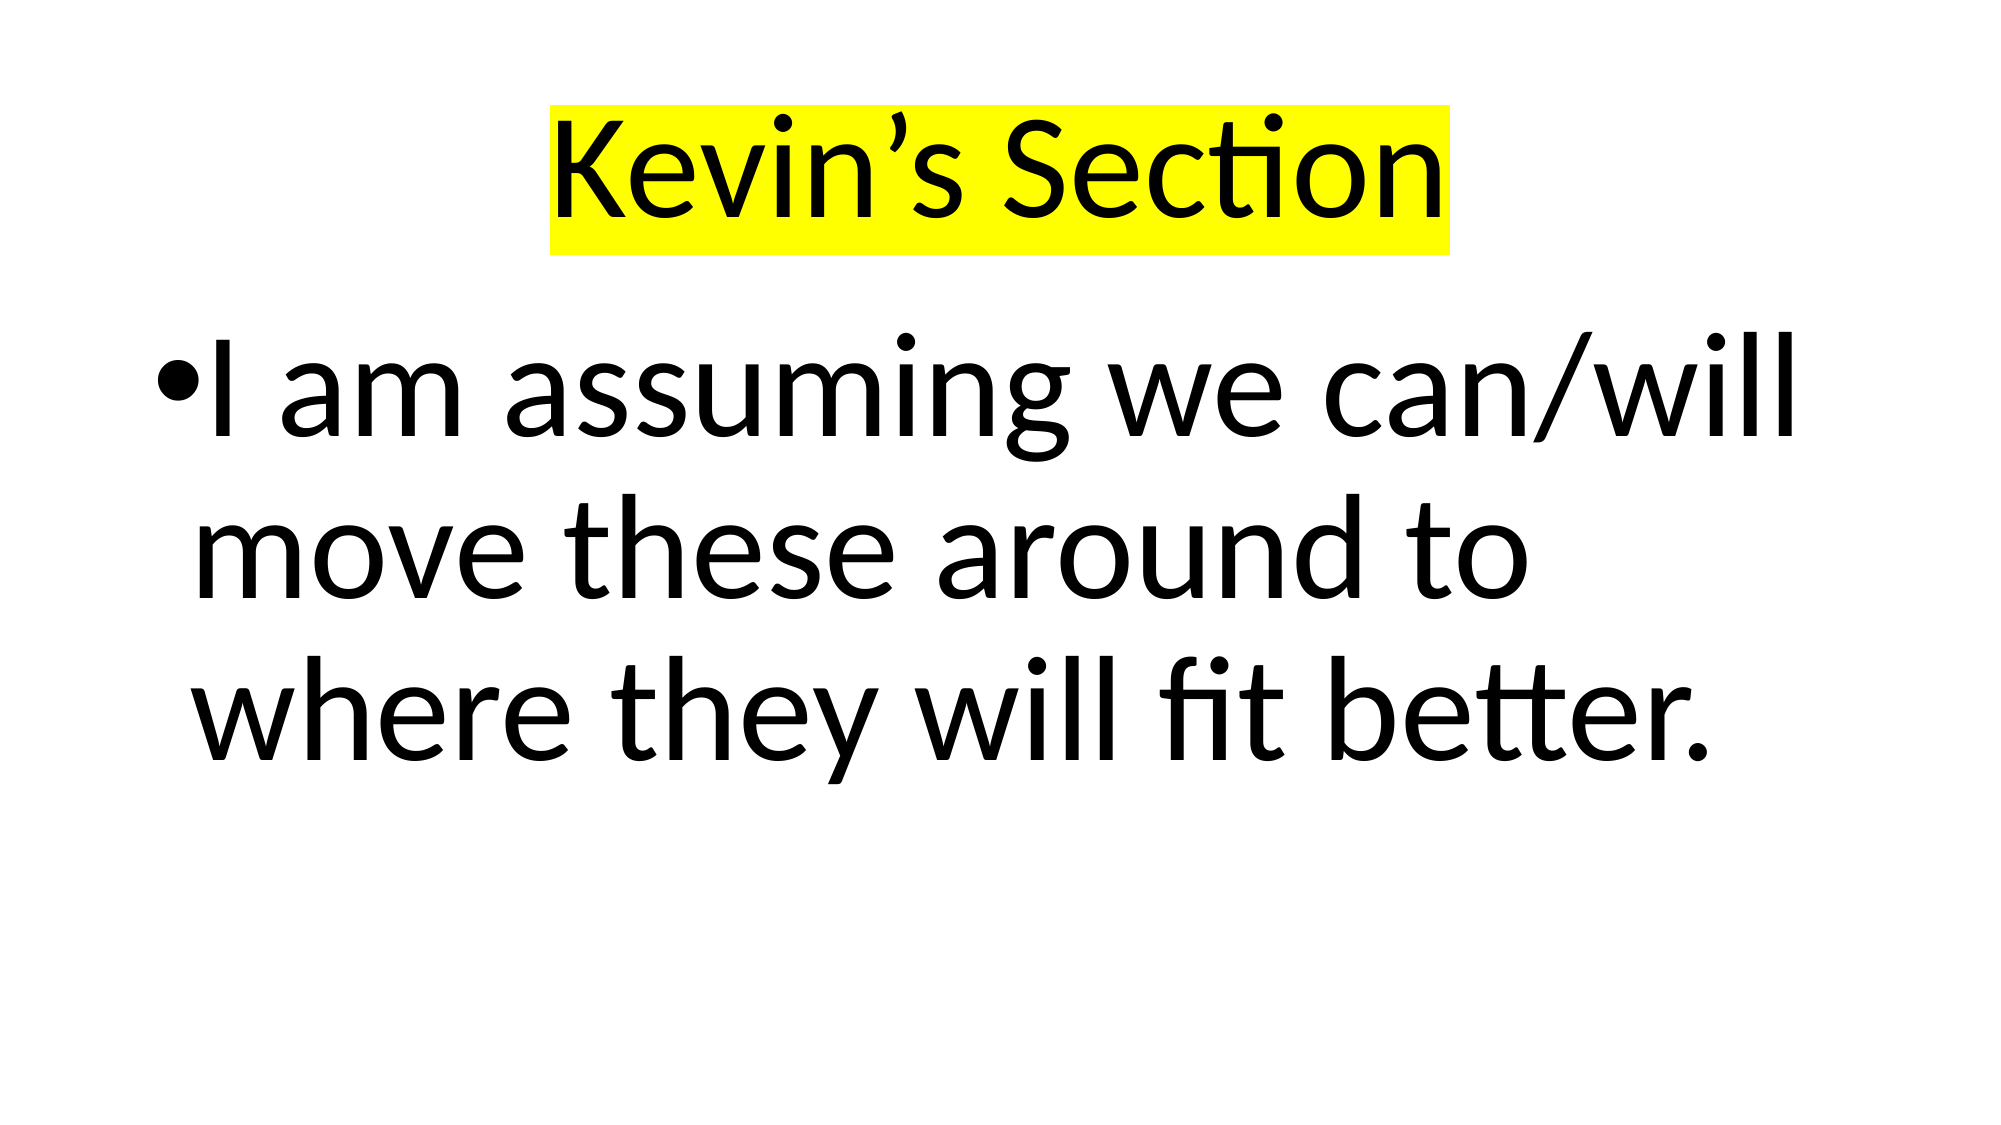

# Kevin’s Section
I am assuming we can/will move these around to where they will fit better.